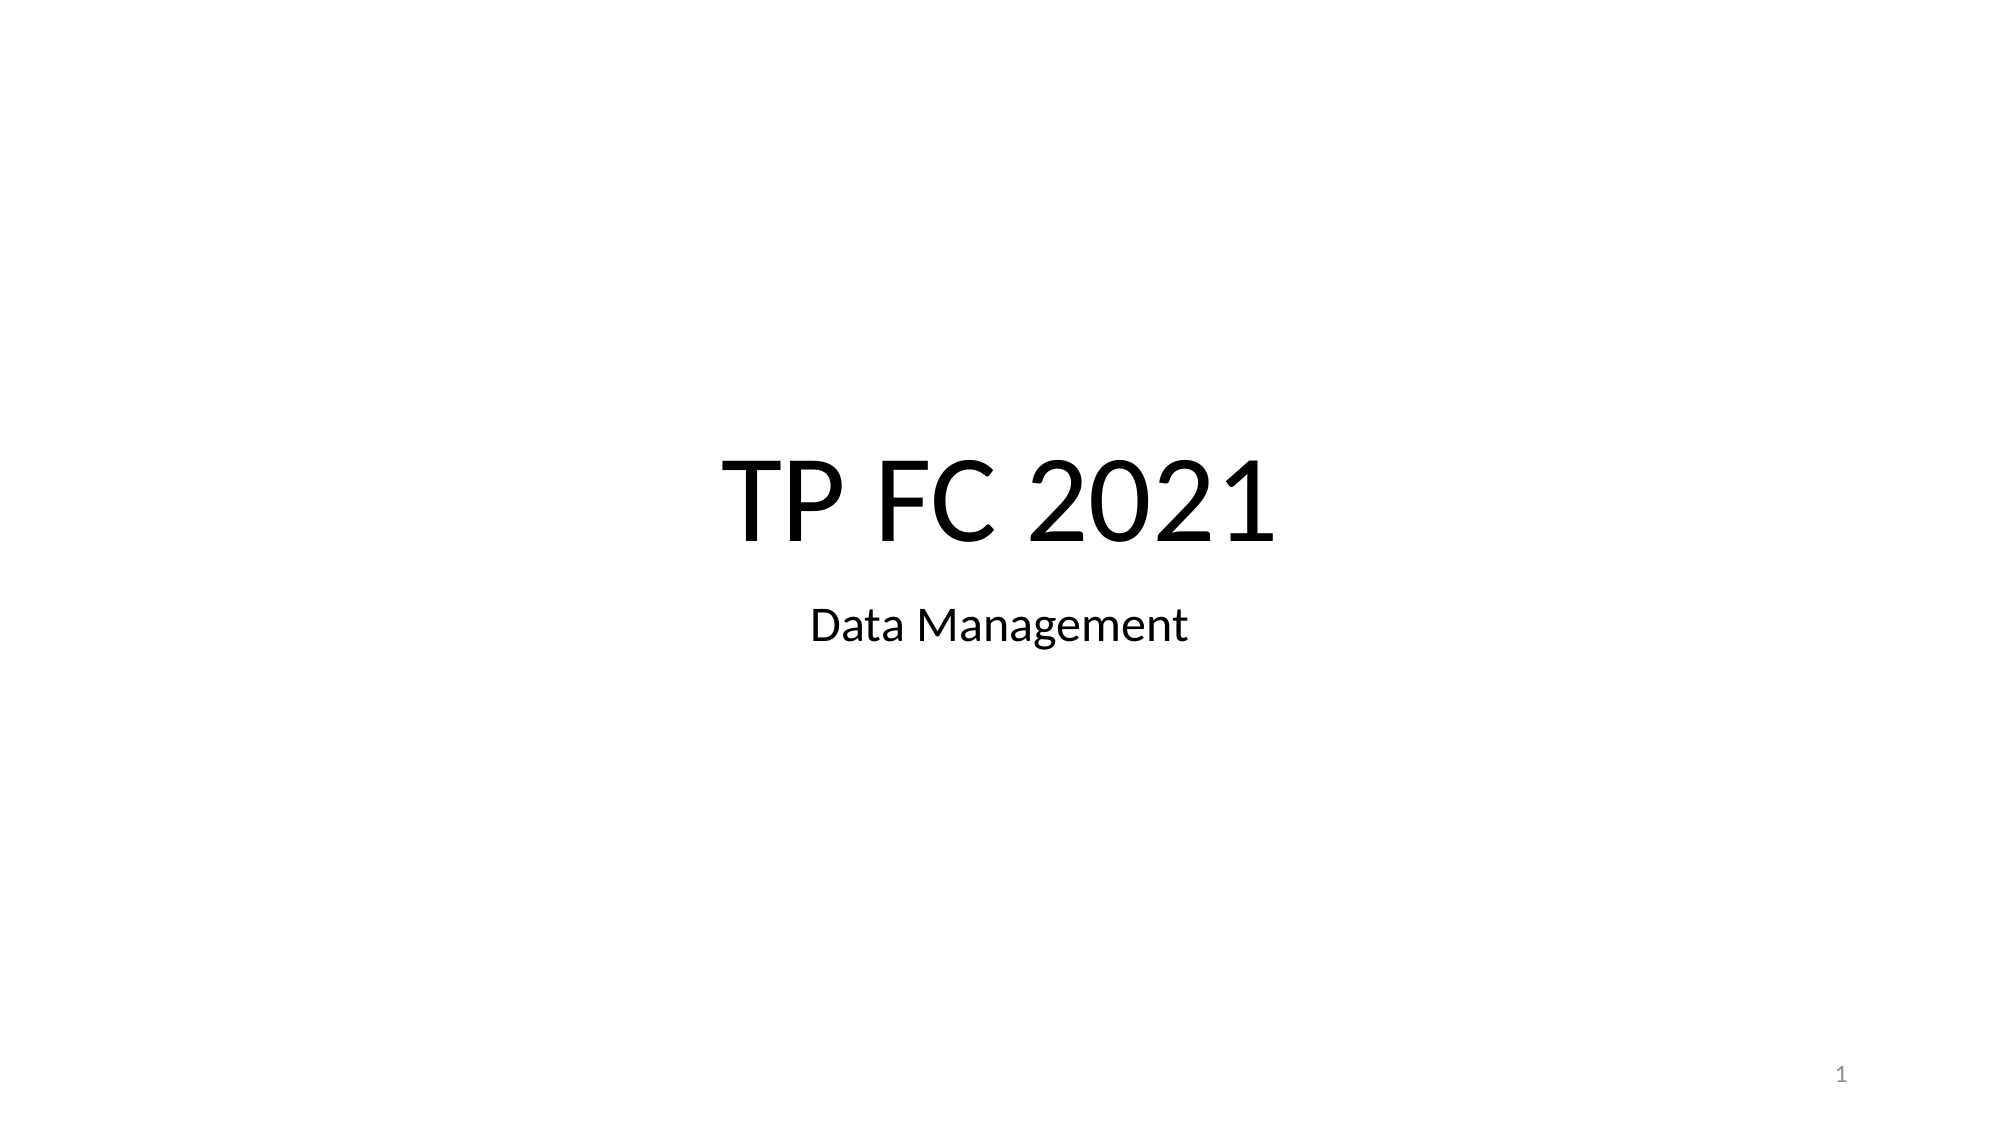

# TP FC 2021
Data Management

1